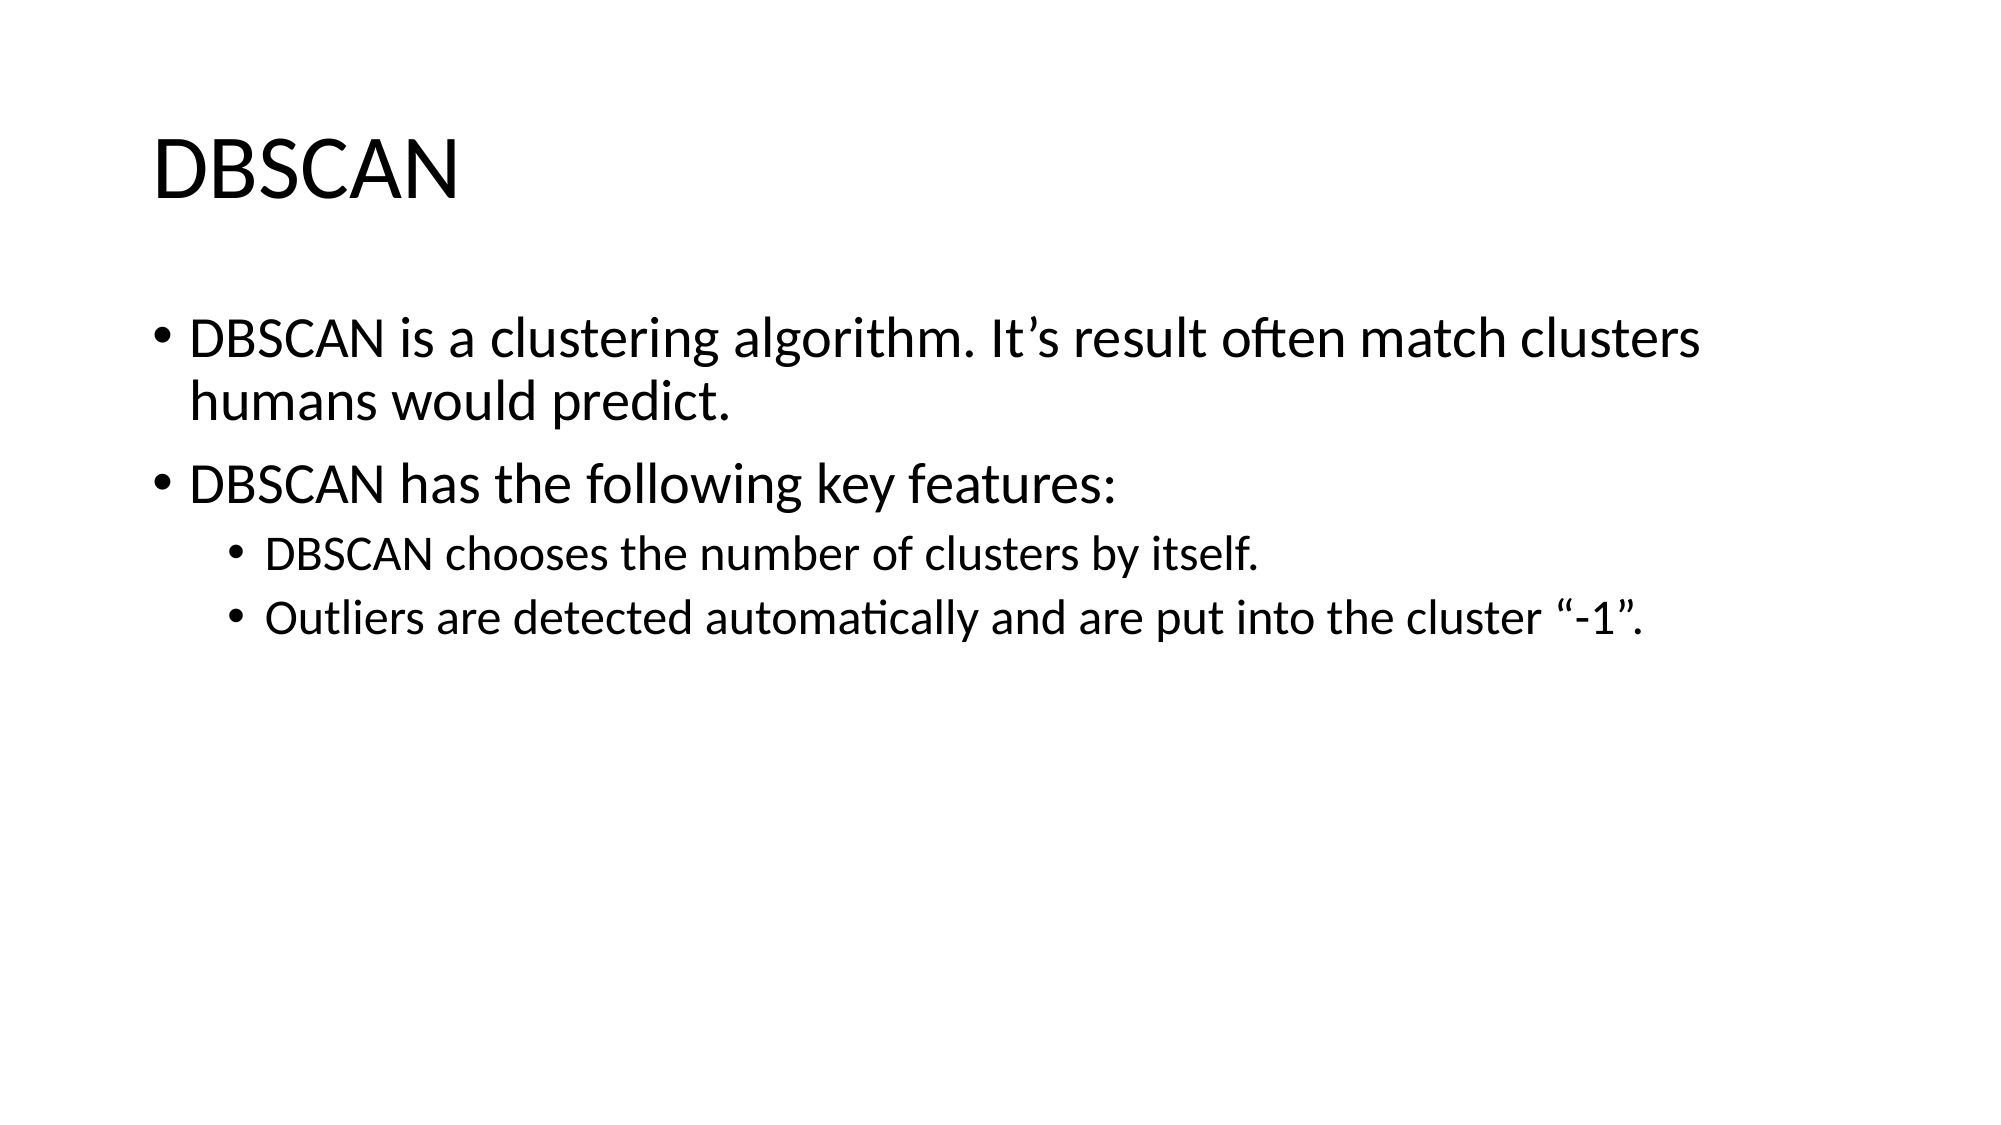

# DBSCAN
DBSCAN is a clustering algorithm. It’s result often match clusters humans would predict.
DBSCAN has the following key features:
DBSCAN chooses the number of clusters by itself.
Outliers are detected automatically and are put into the cluster “-1”.